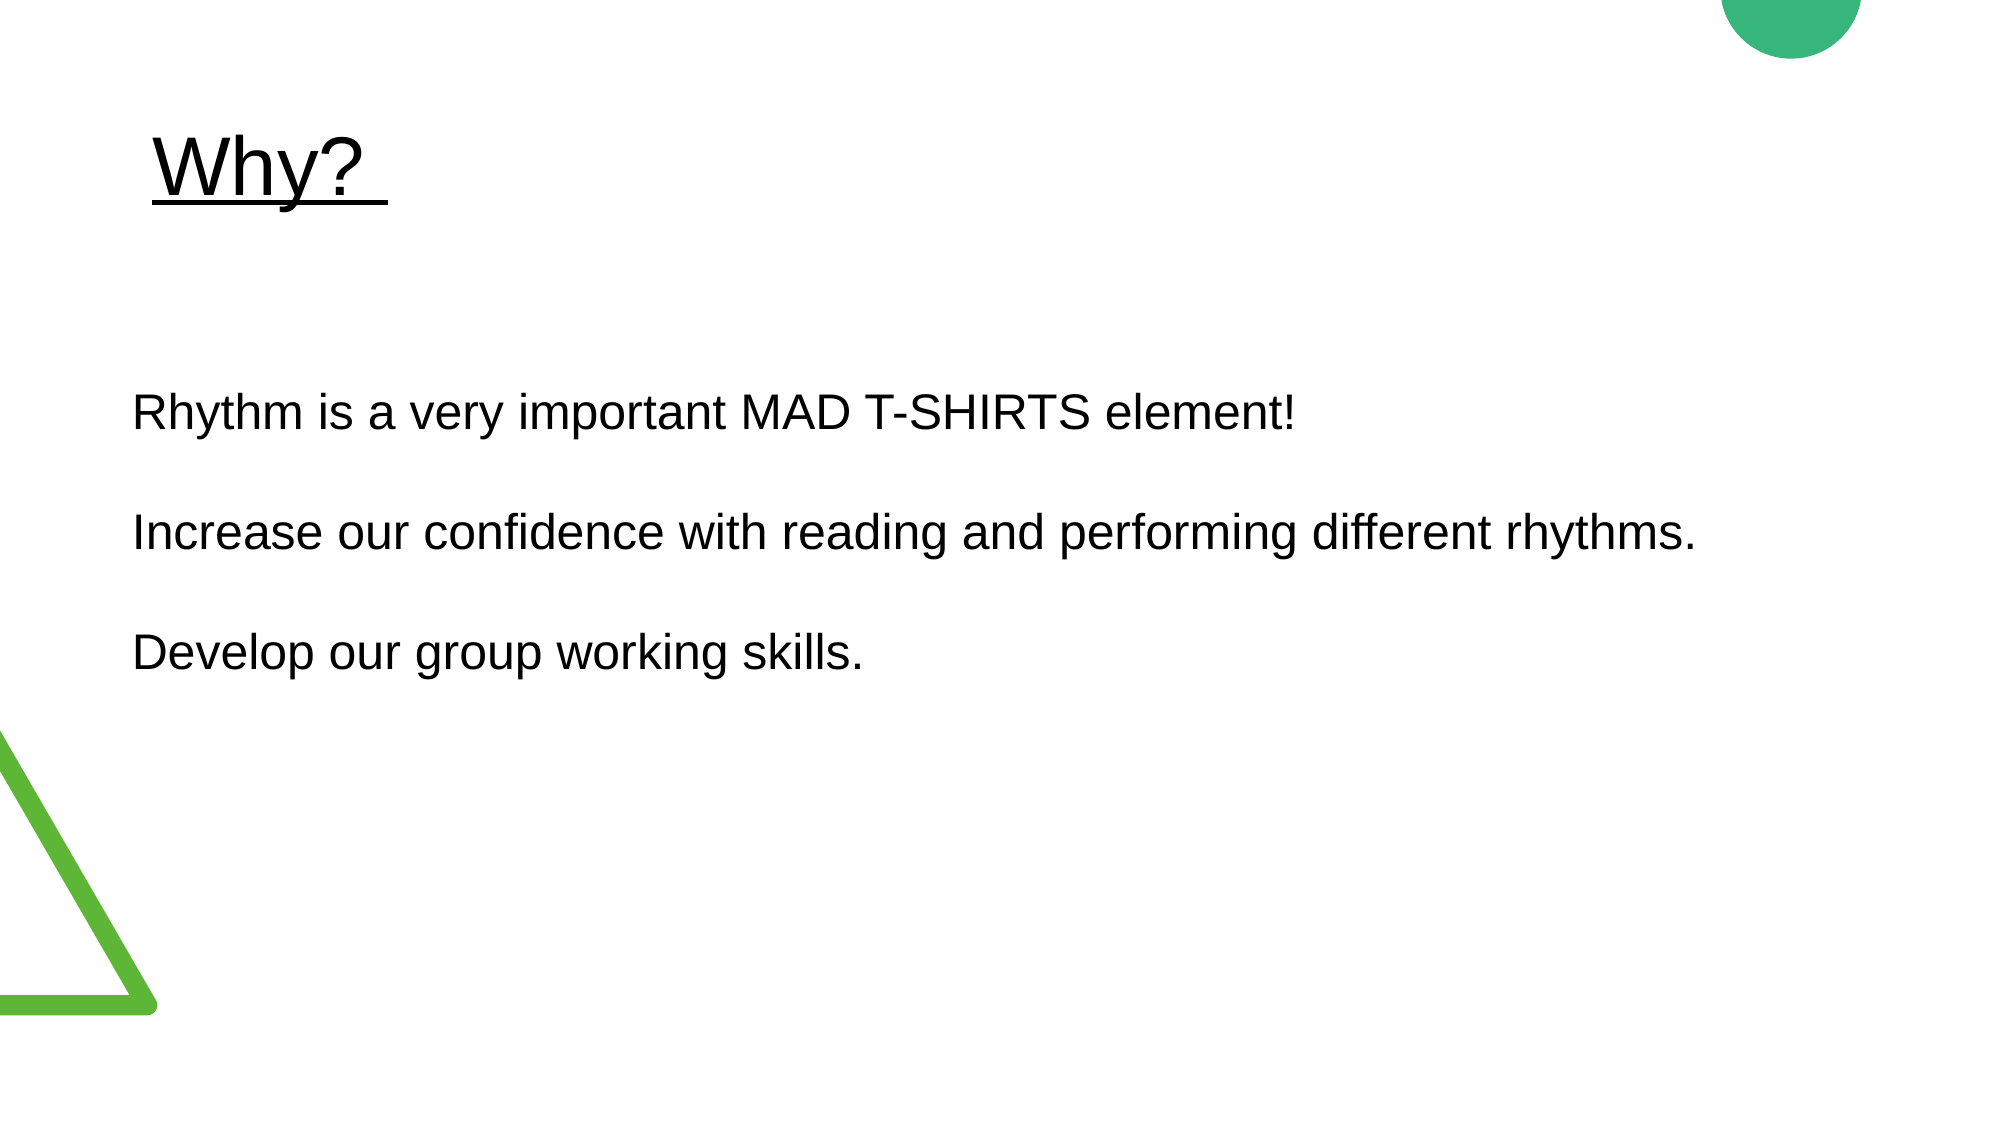

# Why?
Rhythm is a very important MAD T-SHIRTS element!

Increase our confidence with reading and performing different rhythms.

Develop our group working skills.